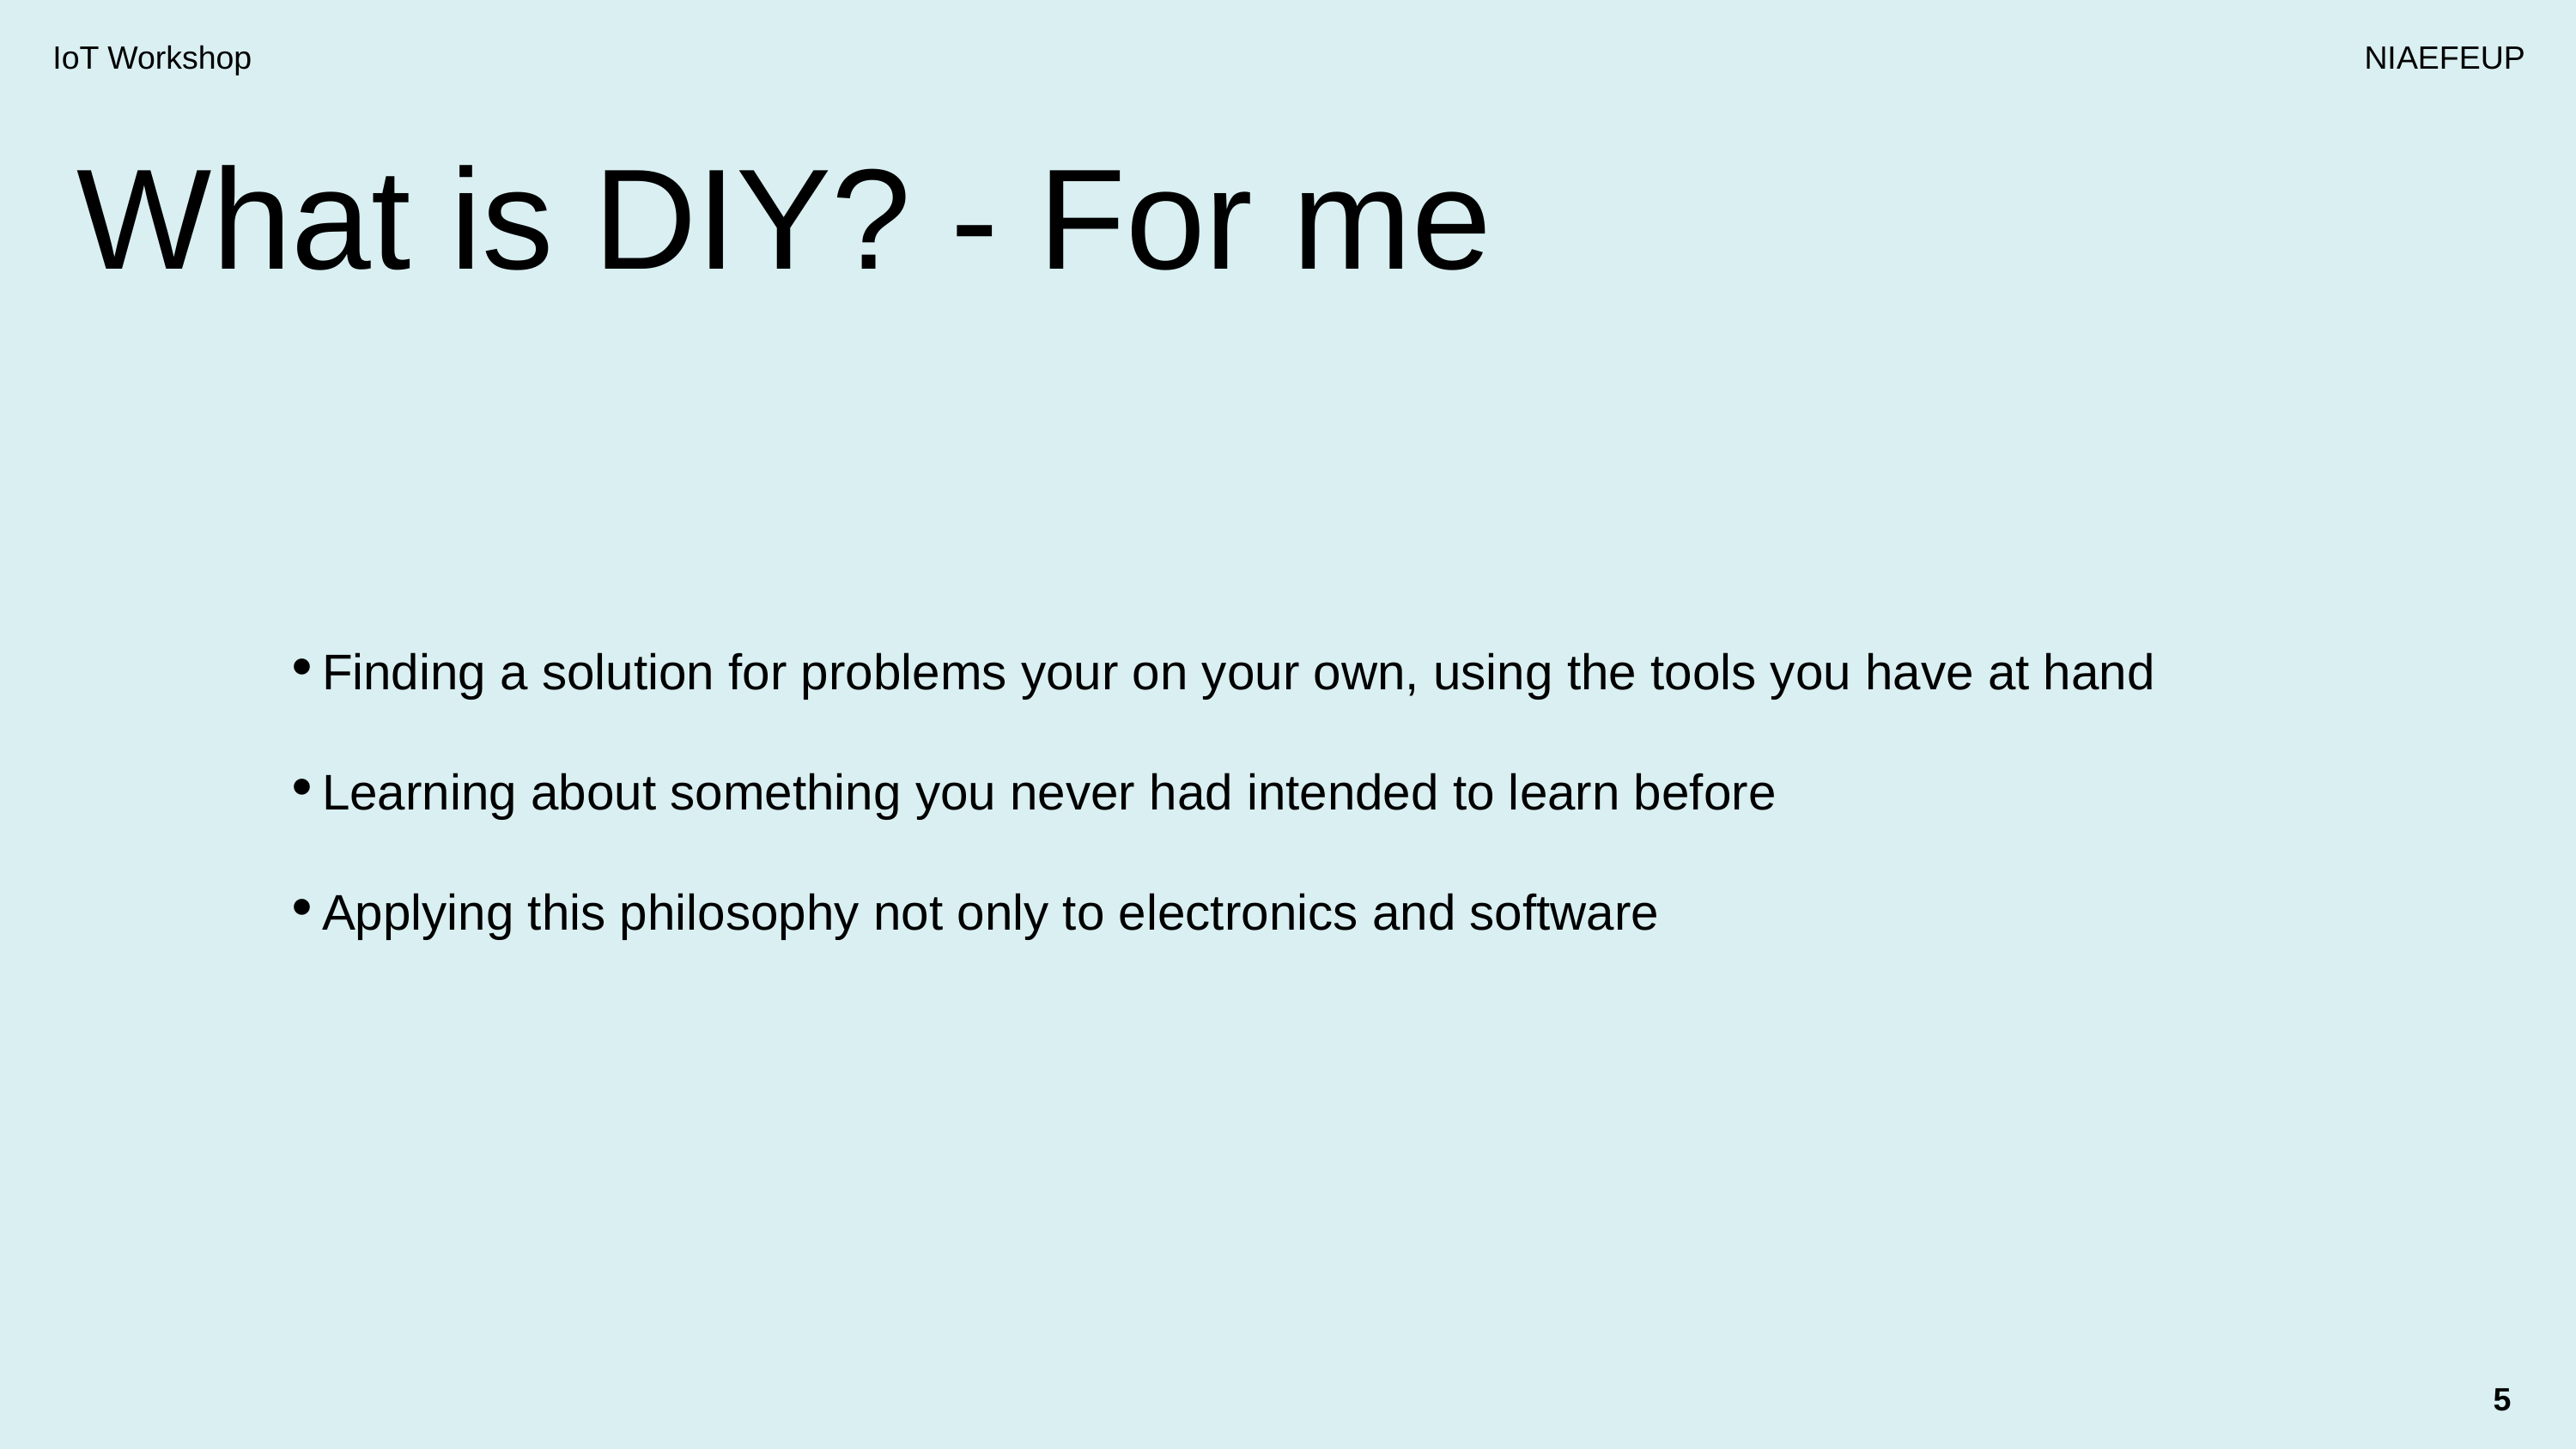

IoT Workshop
NIAEFEUP
What is DIY? - For me
Finding a solution for problems your on your own, using the tools you have at hand

Learning about something you never had intended to learn before

Applying this philosophy not only to electronics and software
5